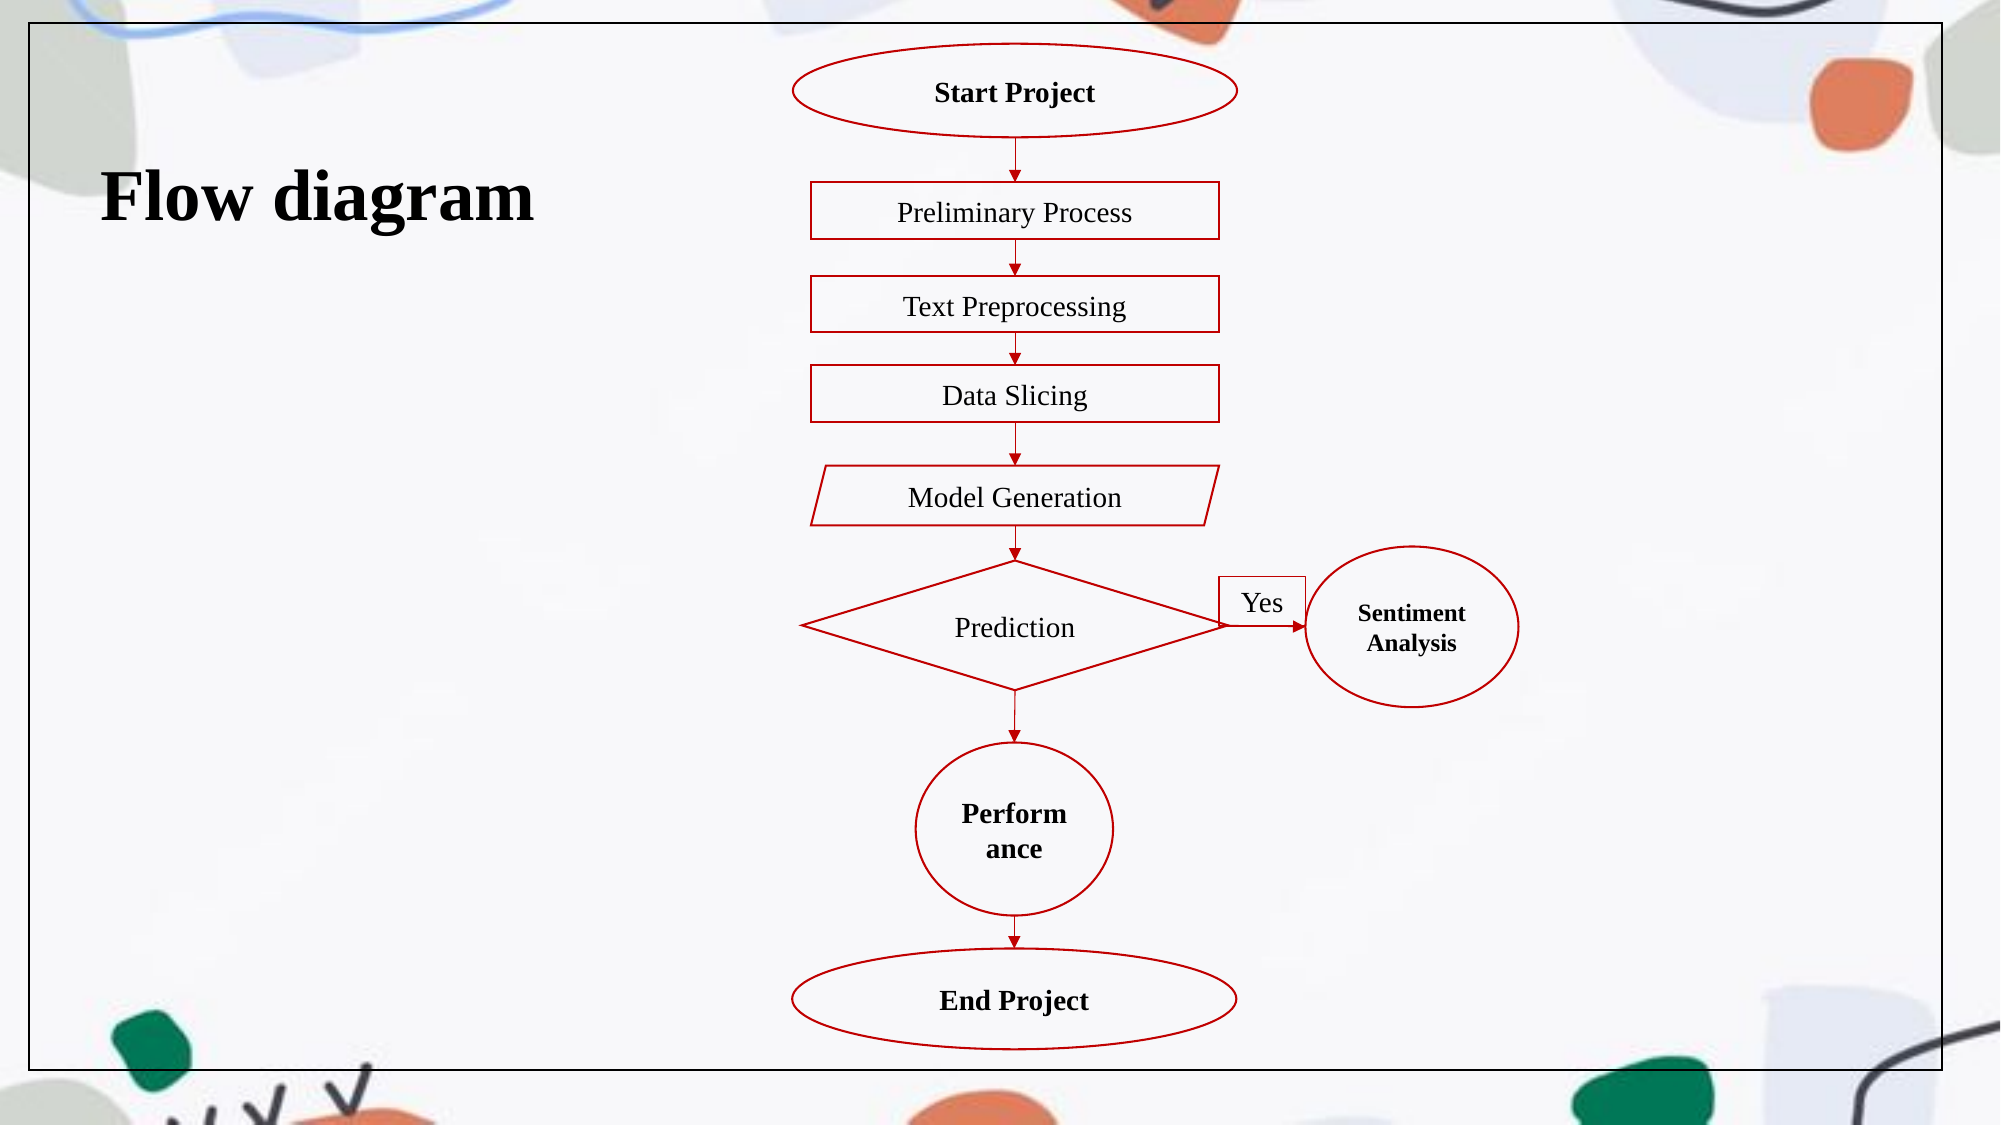

Start Project

Preliminary Process

Text Preprocessing

Data Slicing

Model Generation

Sentiment Analysis

Prediction
Yes

Performance

End Project
# Flow diagram